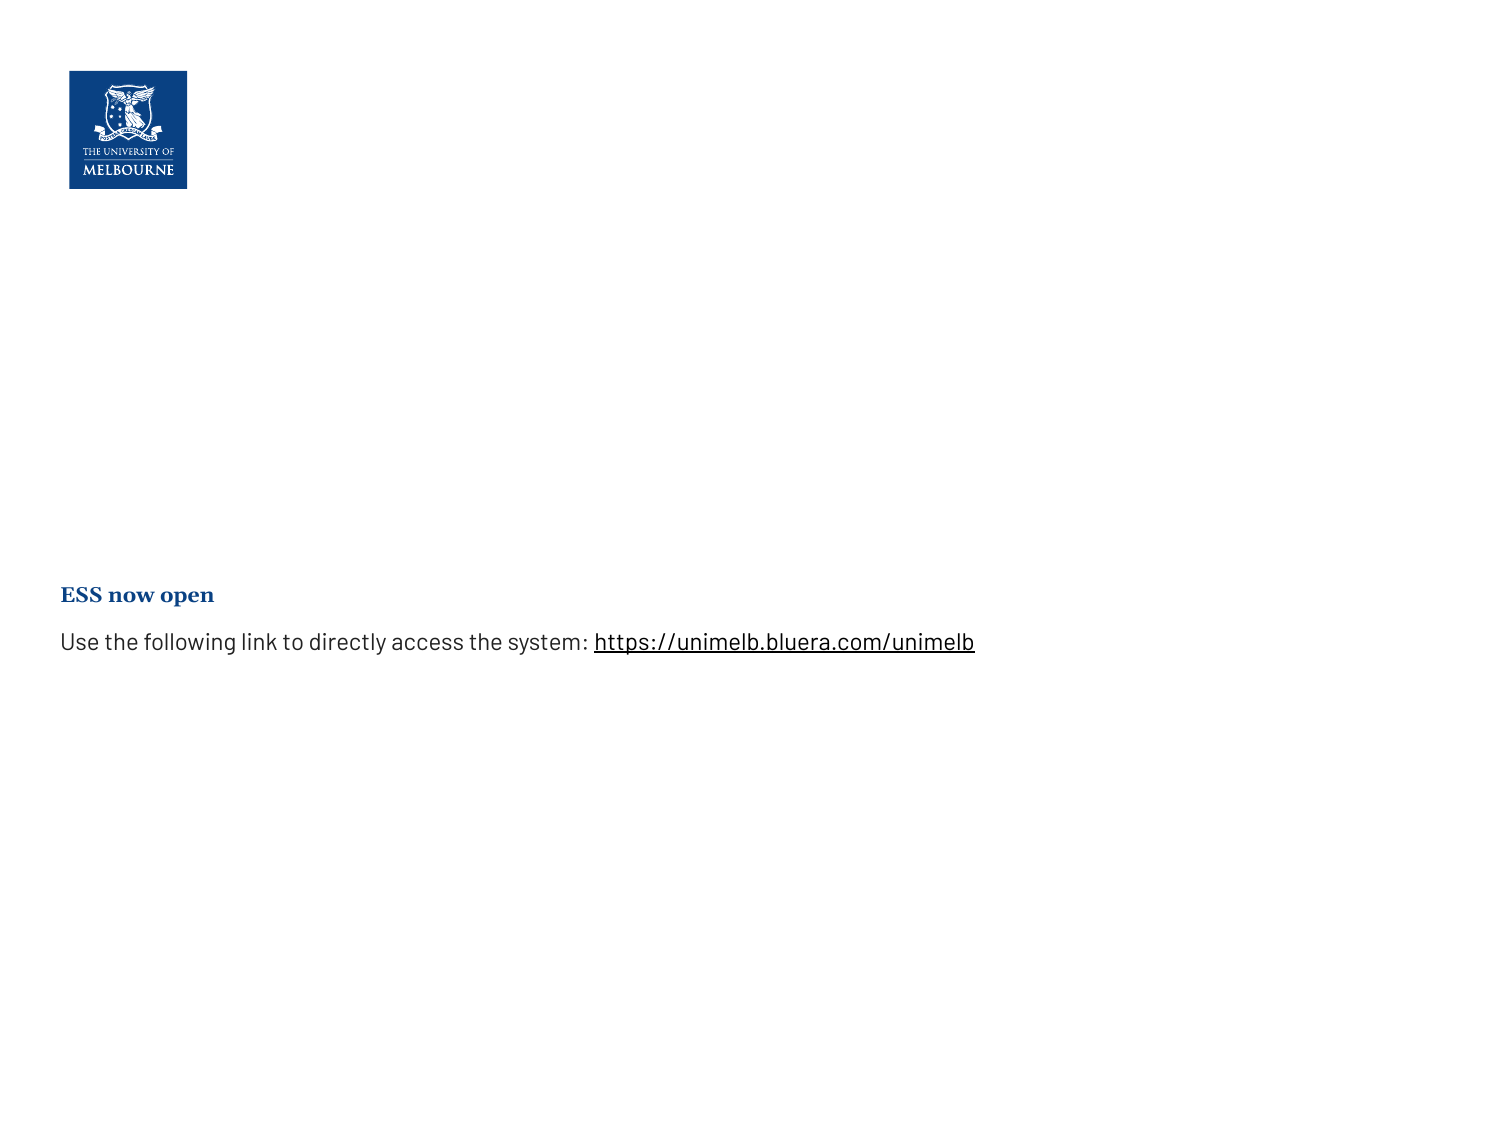

# ESS now open Use the following link to directly access the system: https://unimelb.bluera.com/unimelb